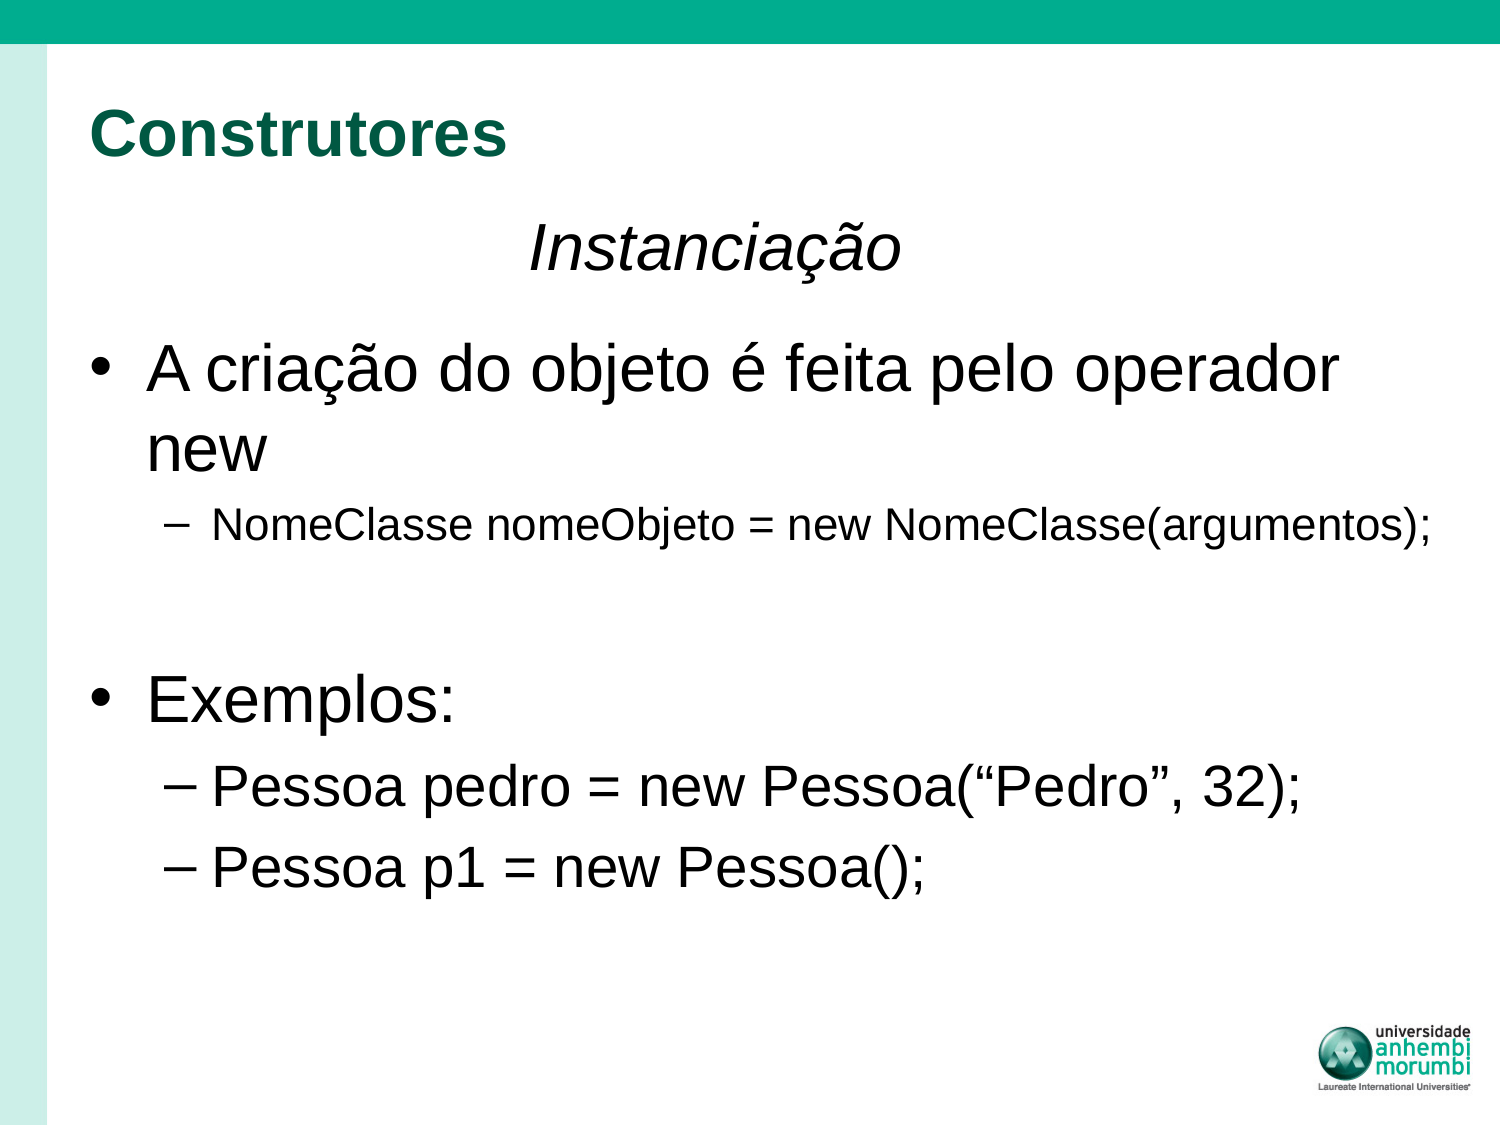

# Construtores
Instanciação
A criação do objeto é feita pelo operador new
NomeClasse nomeObjeto = new NomeClasse(argumentos);

Exemplos:
Pessoa pedro = new Pessoa(“Pedro”, 32);
Pessoa p1 = new Pessoa();